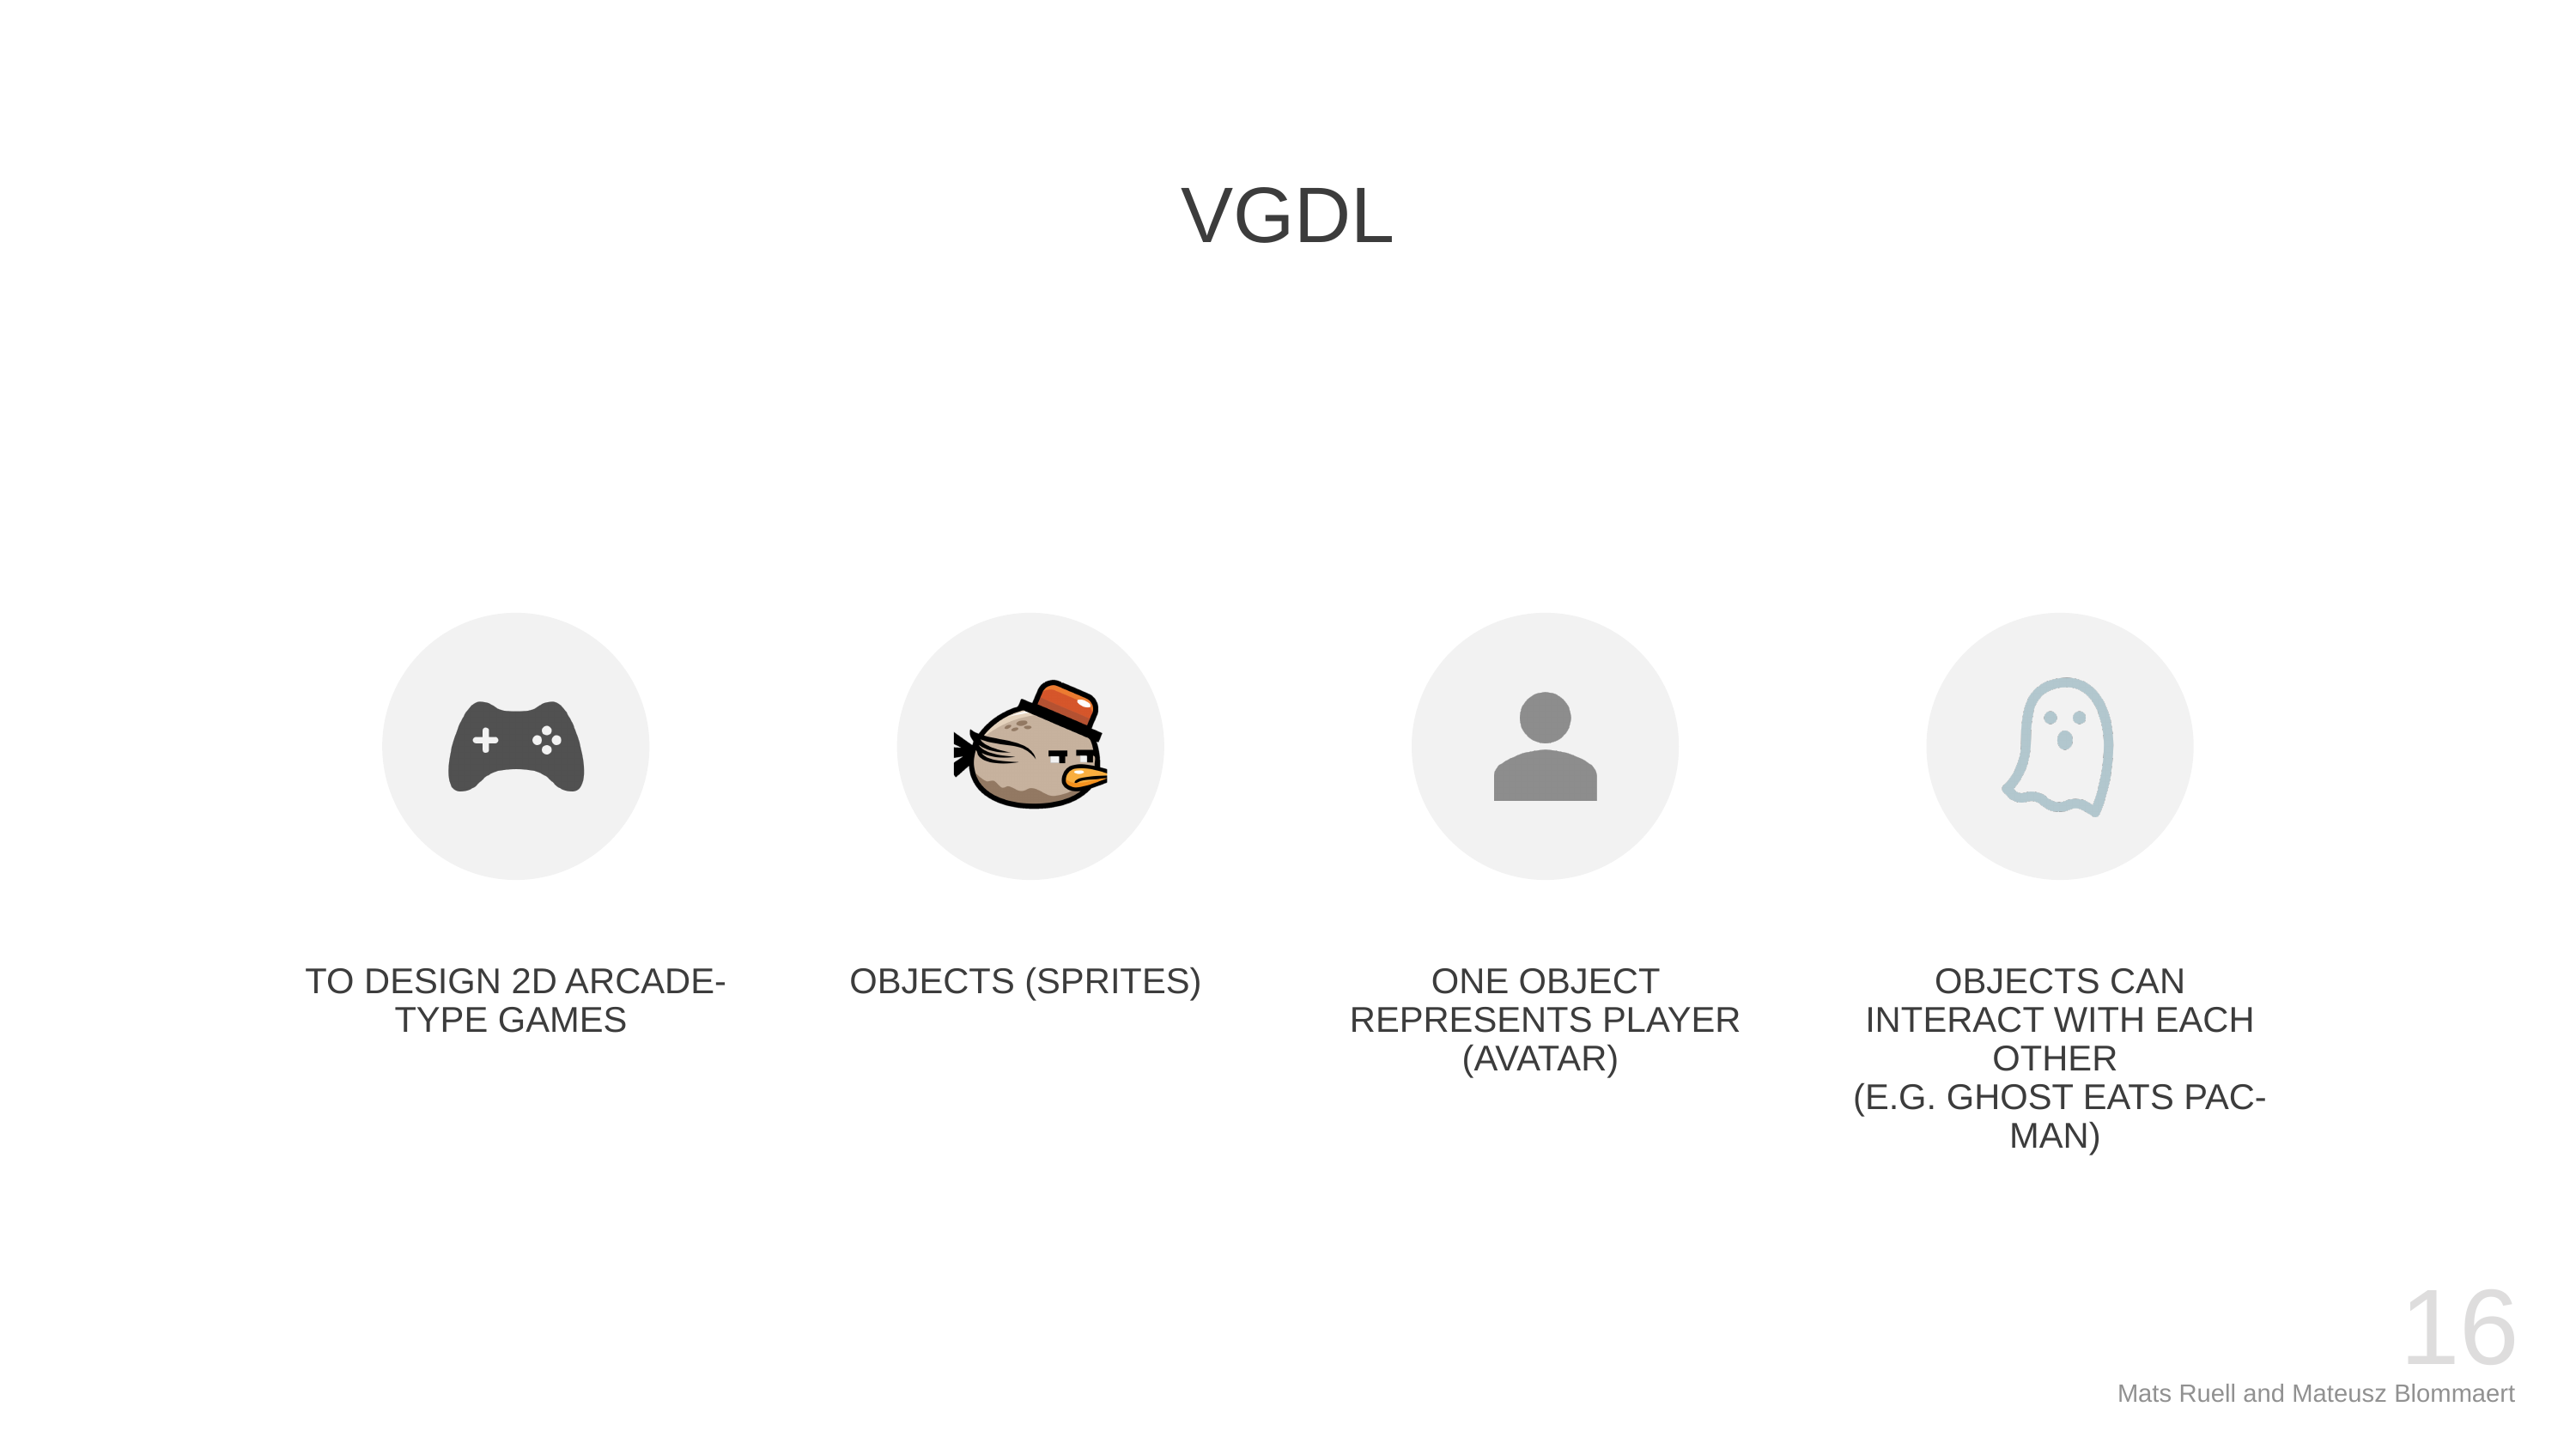

# VGDL
To design 2D arcade-type games
Objects (sprites)
One object represents player (avatar)
Objects can interact with each other
(e.g. ghost eats Pac-Man)
16
Mats Ruell and Mateusz Blommaert